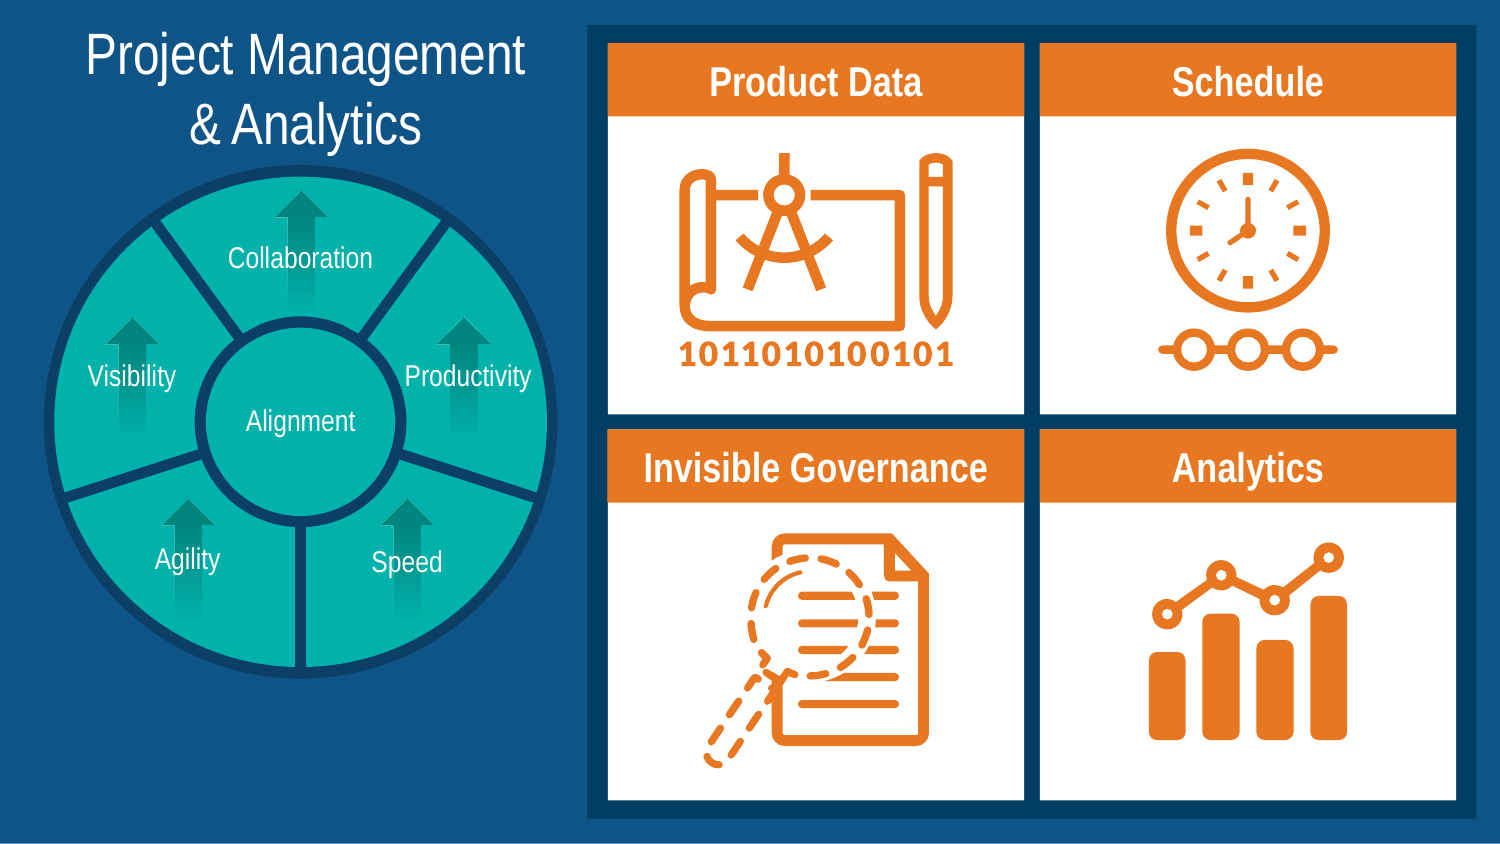

Project Management & Analytics

Product Data

Schedule

Collaboration

Visibility
Productivity
Alignment

Agility
Speed
Invisible Governance

Analytics
Agility
Speed